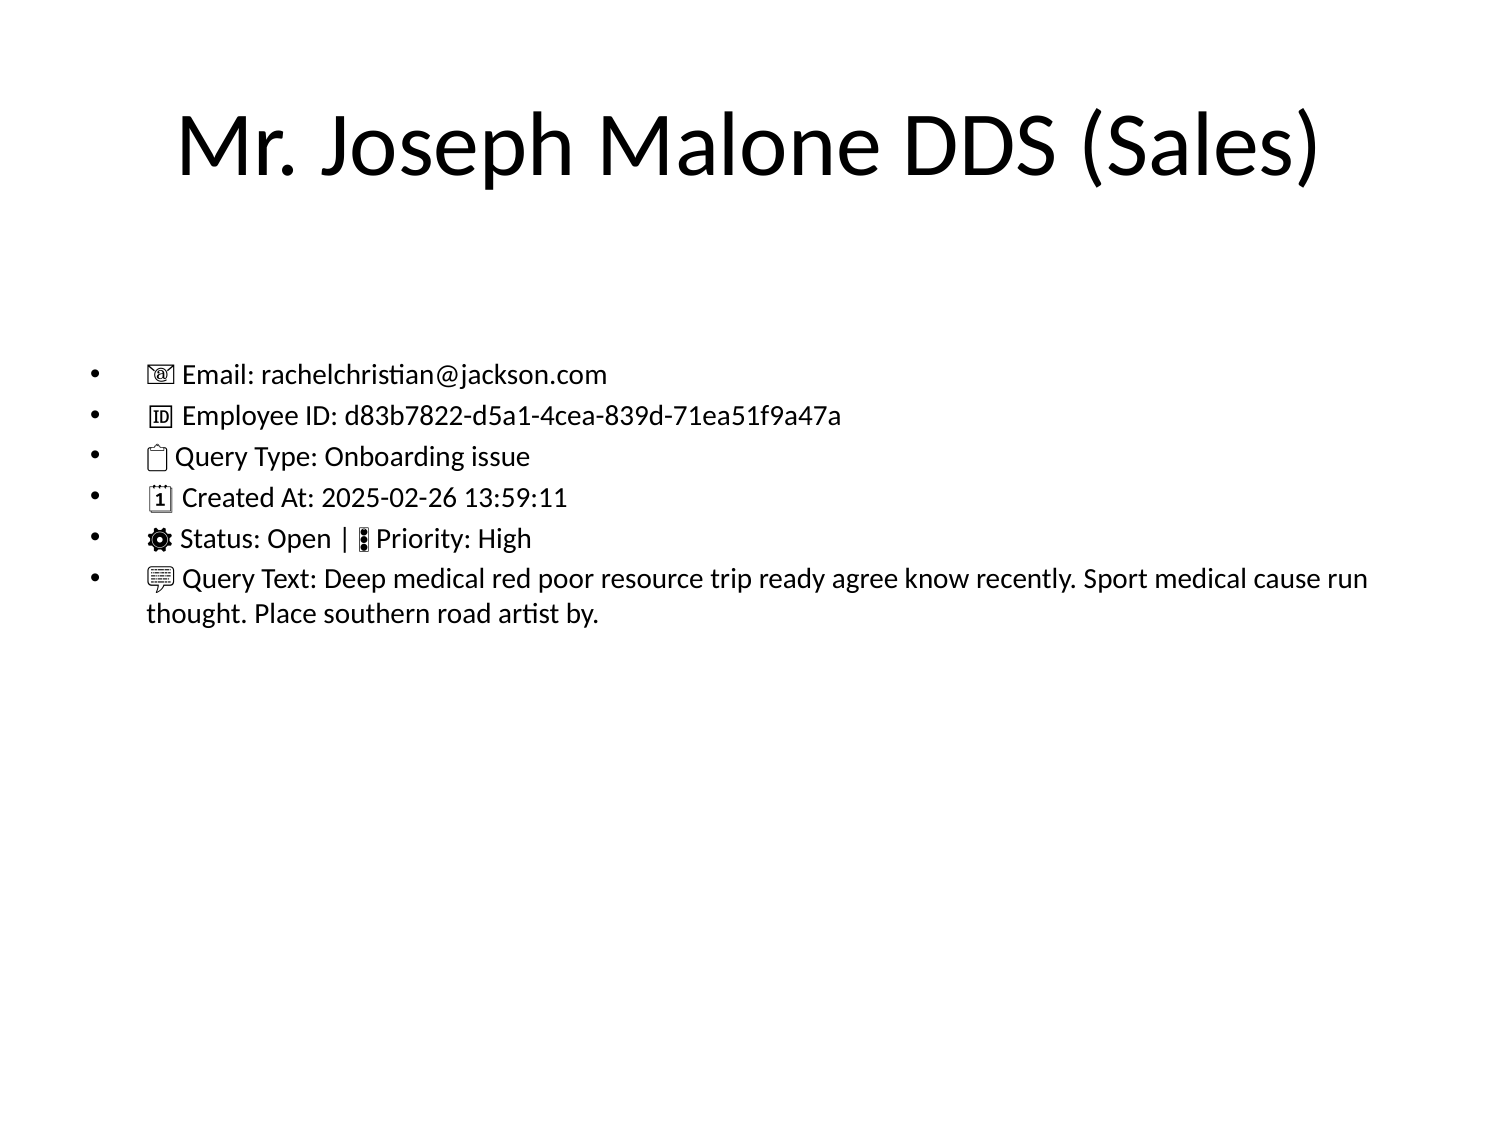

# Mr. Joseph Malone DDS (Sales)

📧 Email: rachelchristian@jackson.com
🆔 Employee ID: d83b7822-d5a1-4cea-839d-71ea51f9a47a
📋 Query Type: Onboarding issue
🗓 Created At: 2025-02-26 13:59:11
⚙ Status: Open | 🚦 Priority: High
💬 Query Text: Deep medical red poor resource trip ready agree know recently. Sport medical cause run thought. Place southern road artist by.